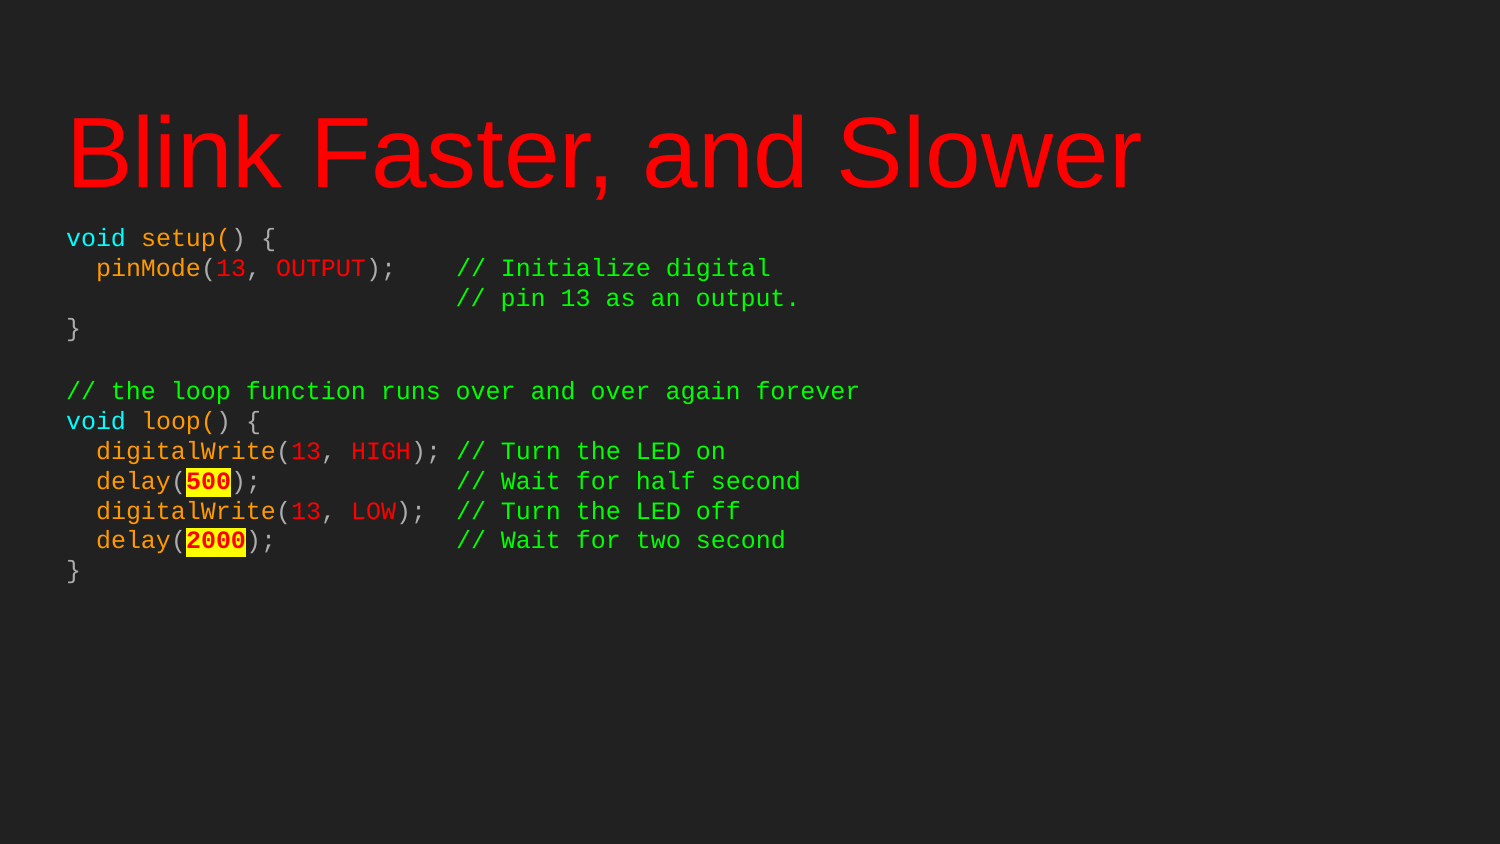

# Blink Faster, and Slower
void setup() {
  pinMode(13, OUTPUT);    // Initialize digital
                          // pin 13 as an output.
}
// the loop function runs over and over again forever
void loop() {
  digitalWrite(13, HIGH); // Turn the LED on
  delay(500);             // Wait for half second
  digitalWrite(13, LOW);  // Turn the LED off
  delay(2000);            // Wait for two second
}